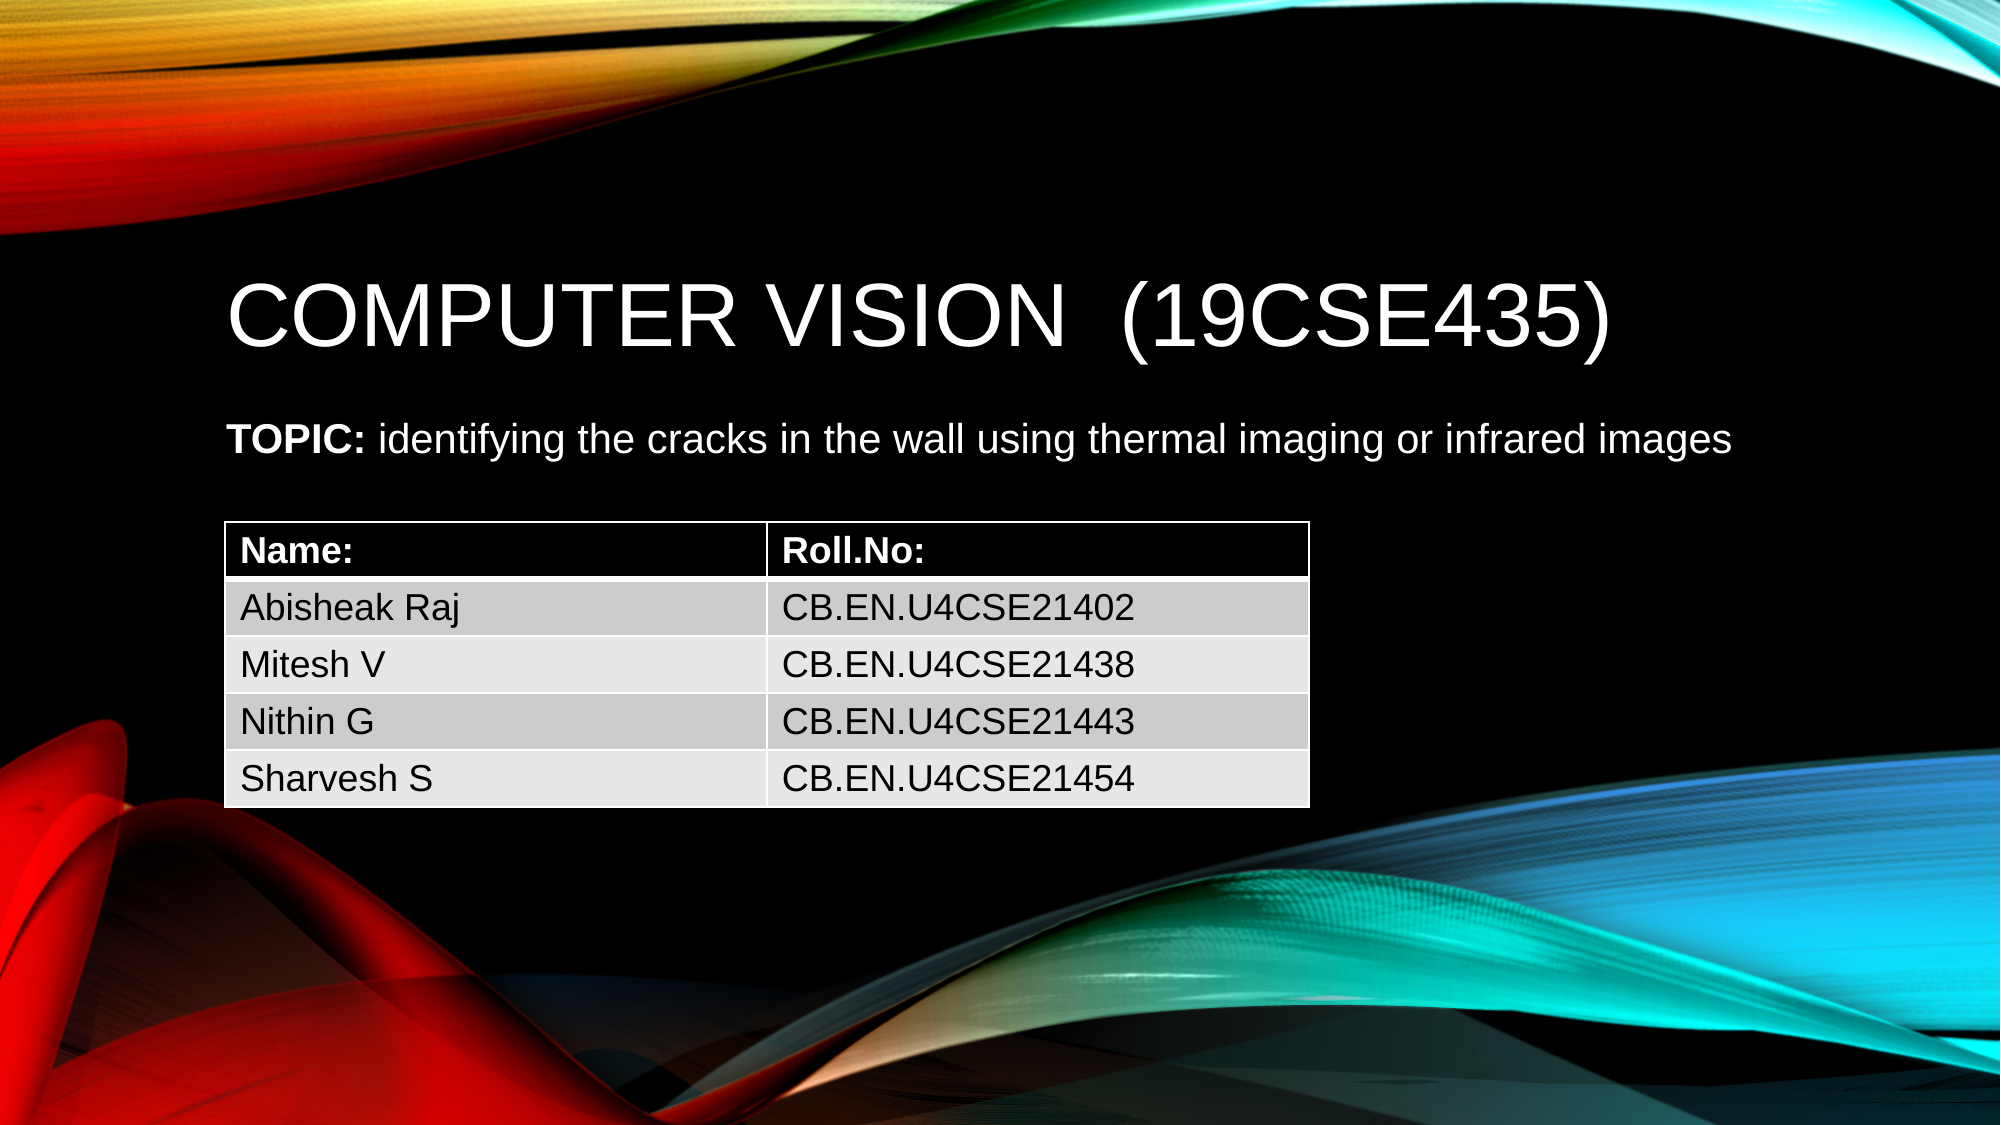

# COMPUTER VISION  (19CSE435)
TOPIC: identifying the cracks in the wall using thermal imaging or infrared images
| Name: | Roll.No: |
| --- | --- |
| Abisheak Raj | CB.EN.U4CSE21402 |
| Mitesh V | CB.EN.U4CSE21438 |
| Nithin G | CB.EN.U4CSE21443 |
| Sharvesh S | CB.EN.U4CSE21454 |